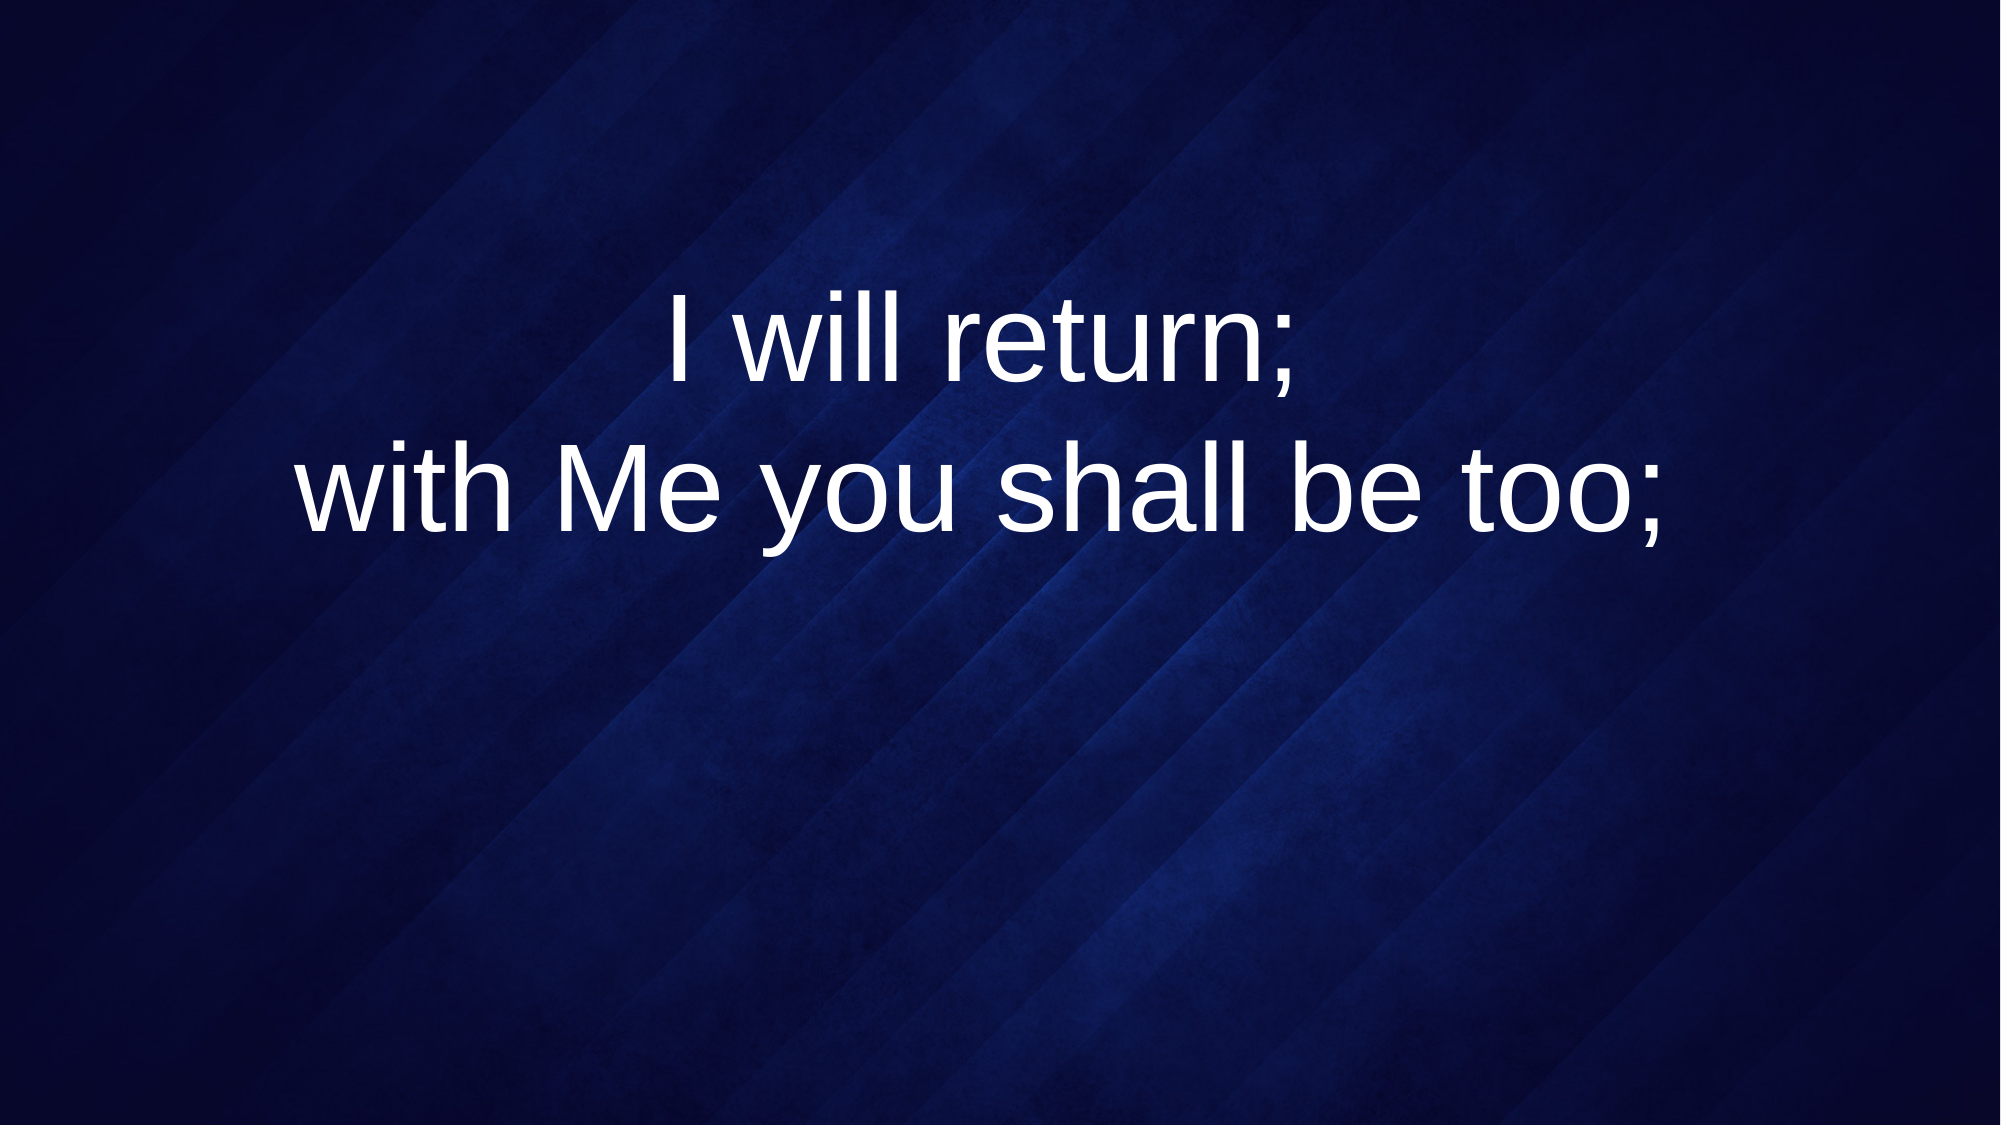

# I will return; with Me you shall be too;